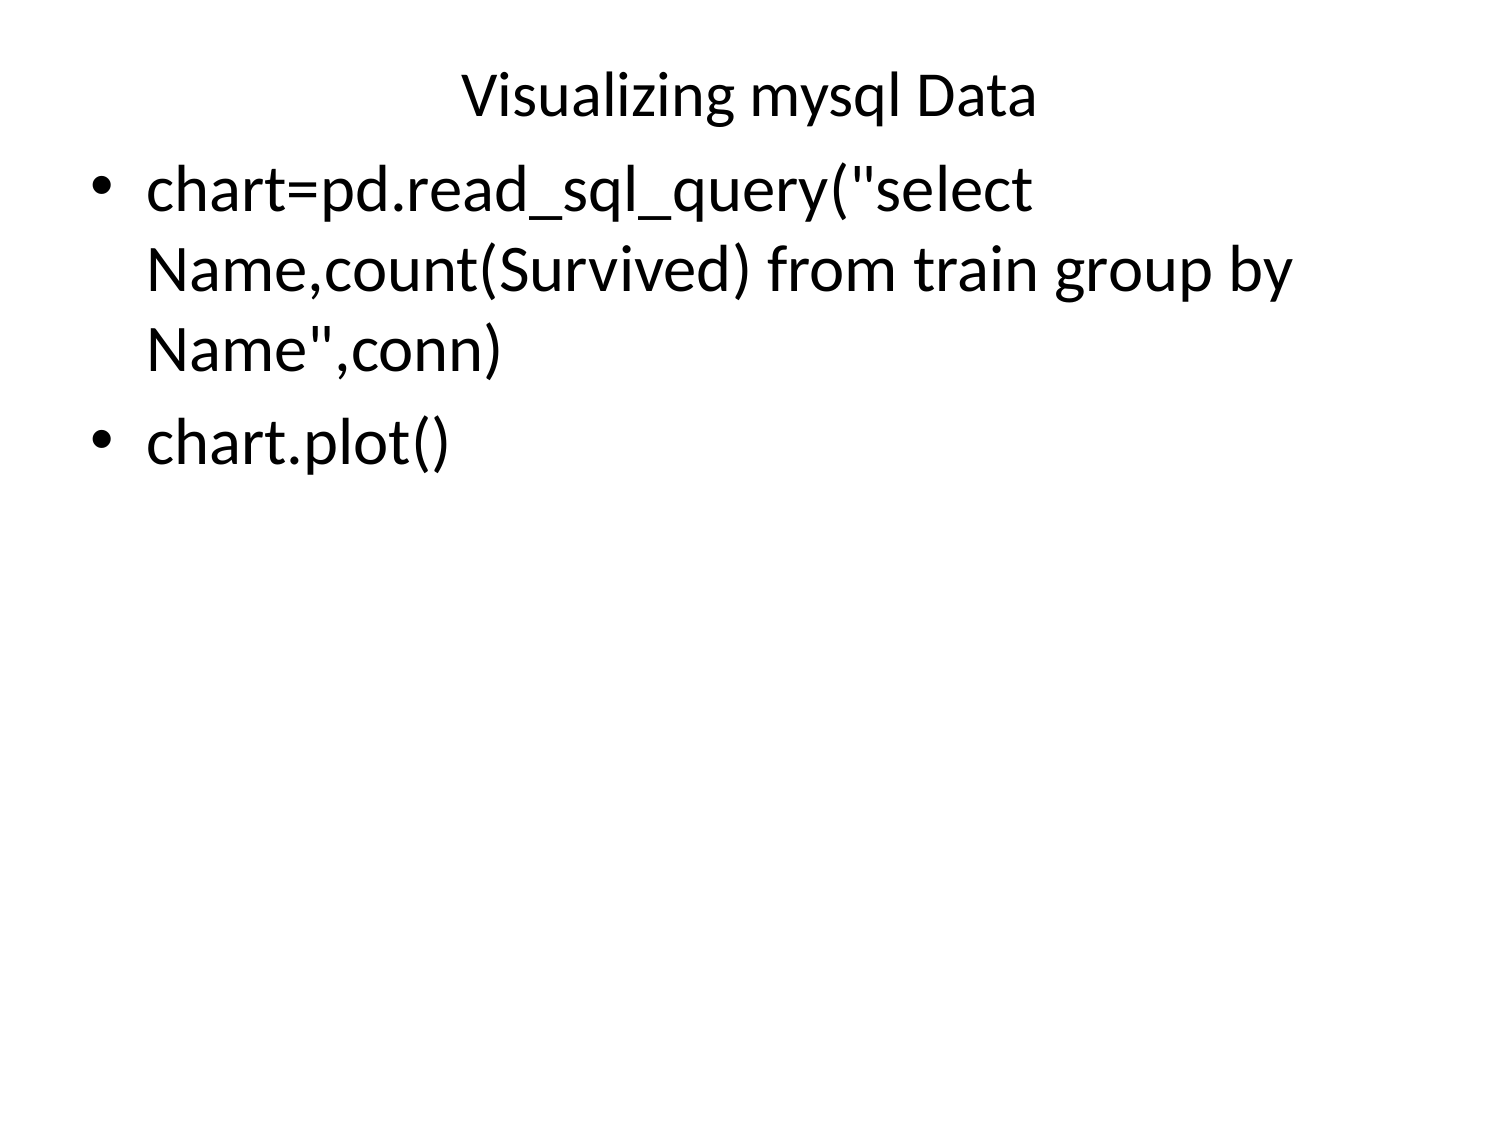

# Visualizing mysql Data
chart=pd.read_sql_query("select Name,count(Survived) from train group by Name",conn)
chart.plot()